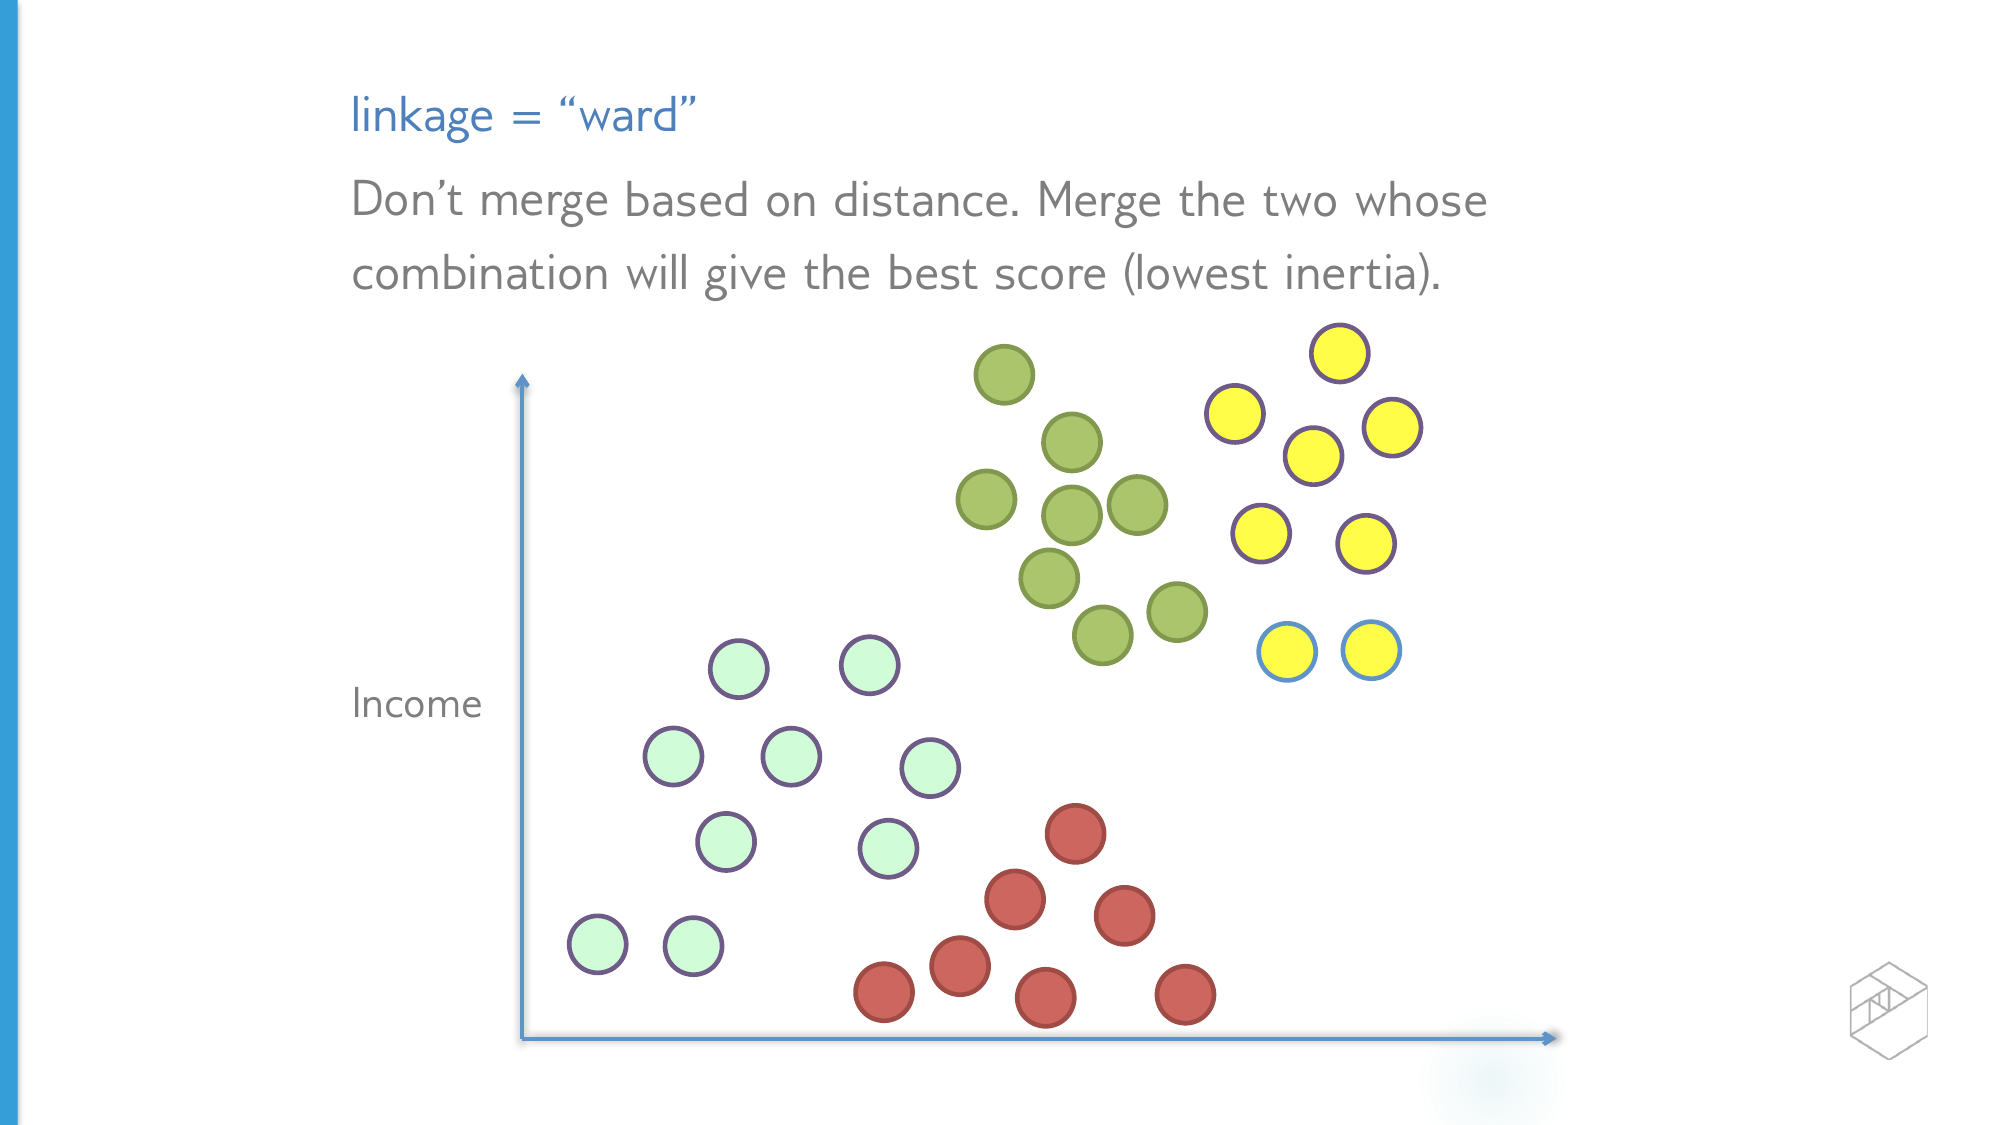

linkage = “ward”
Don’t merge based on distance. Merge the two whose
combination will give the best score (lowest inertia).

Income